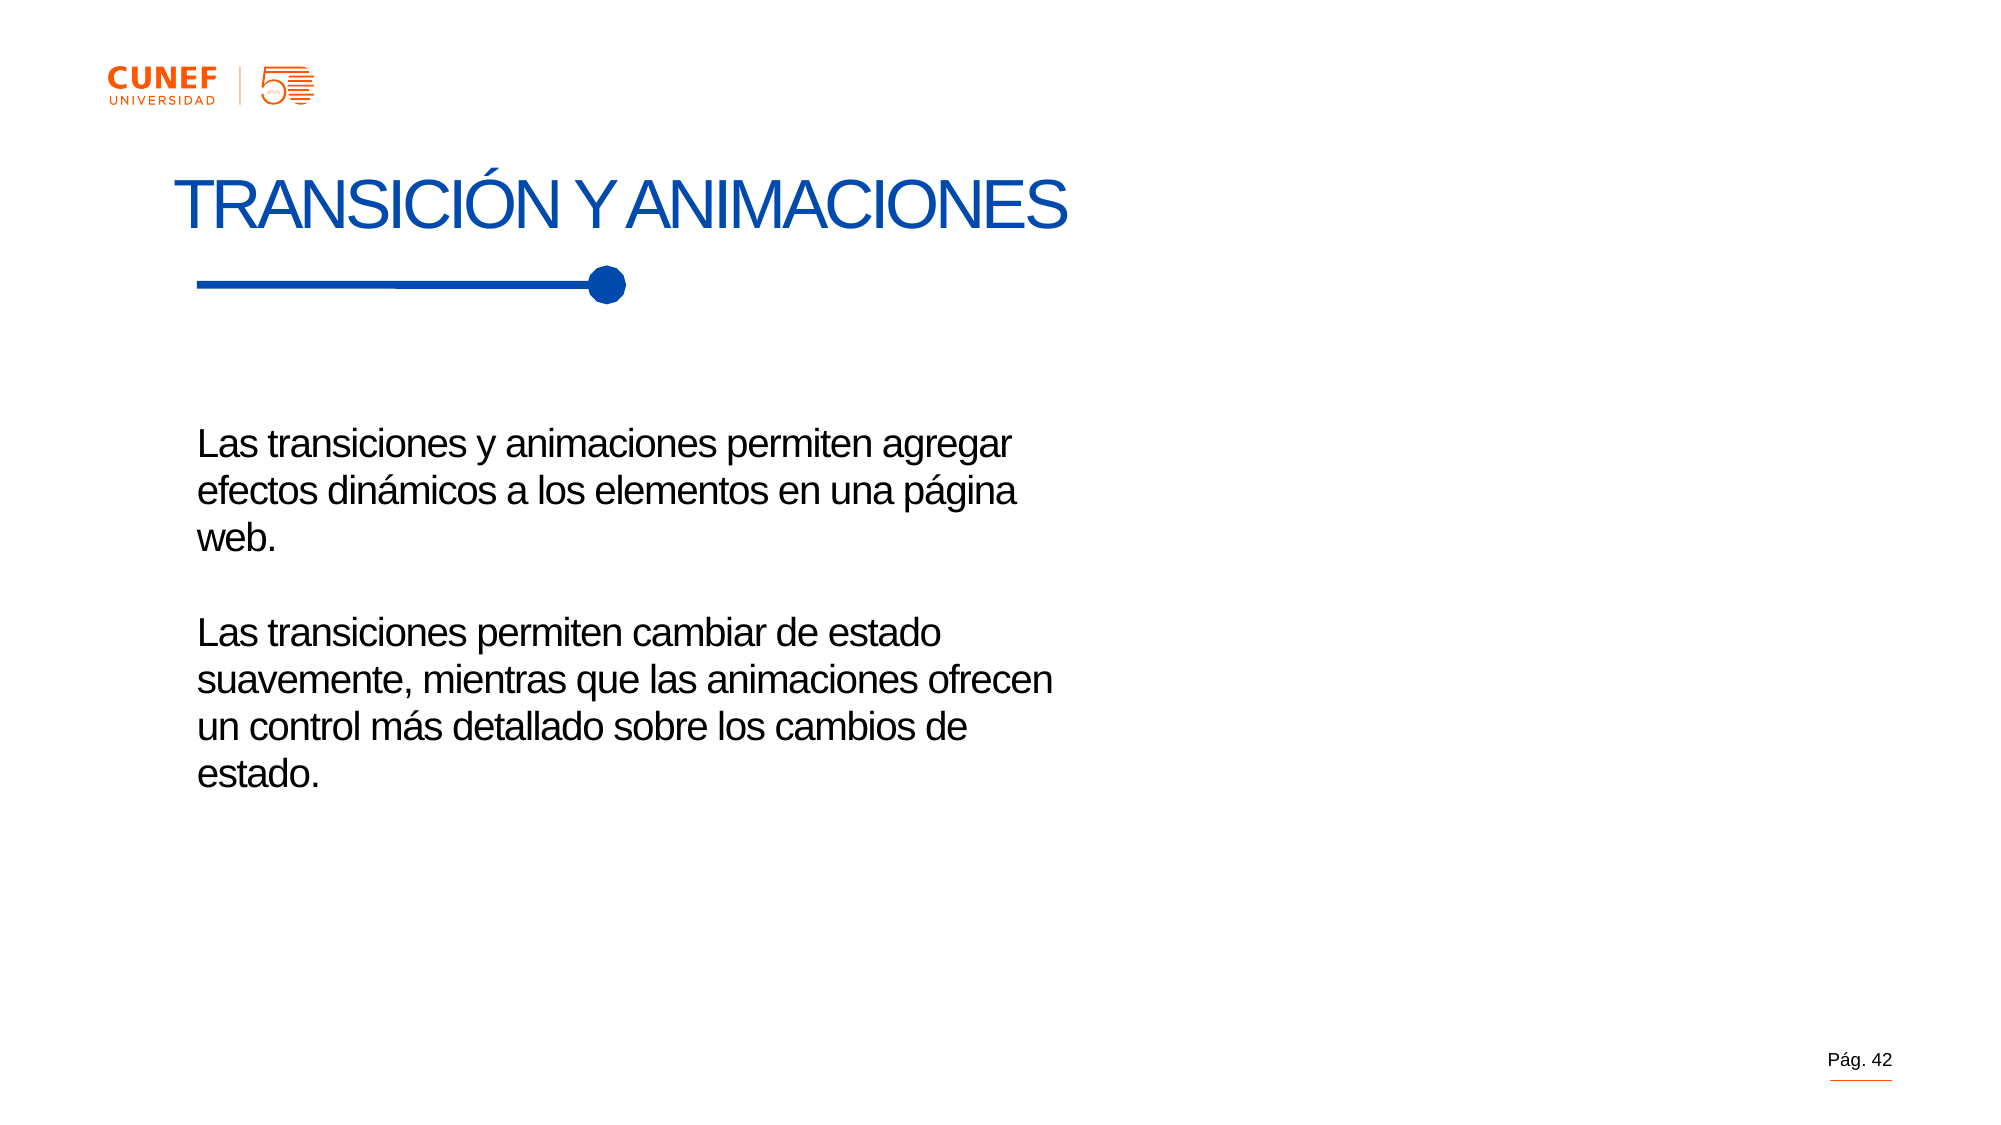

TRANSICIÓN Y ANIMACIONES

Las transiciones y animaciones permiten agregar efectos dinámicos a los elementos en una página web.

Las transiciones permiten cambiar de estado suavemente, mientras que las animaciones ofrecen un control más detallado sobre los cambios de estado.